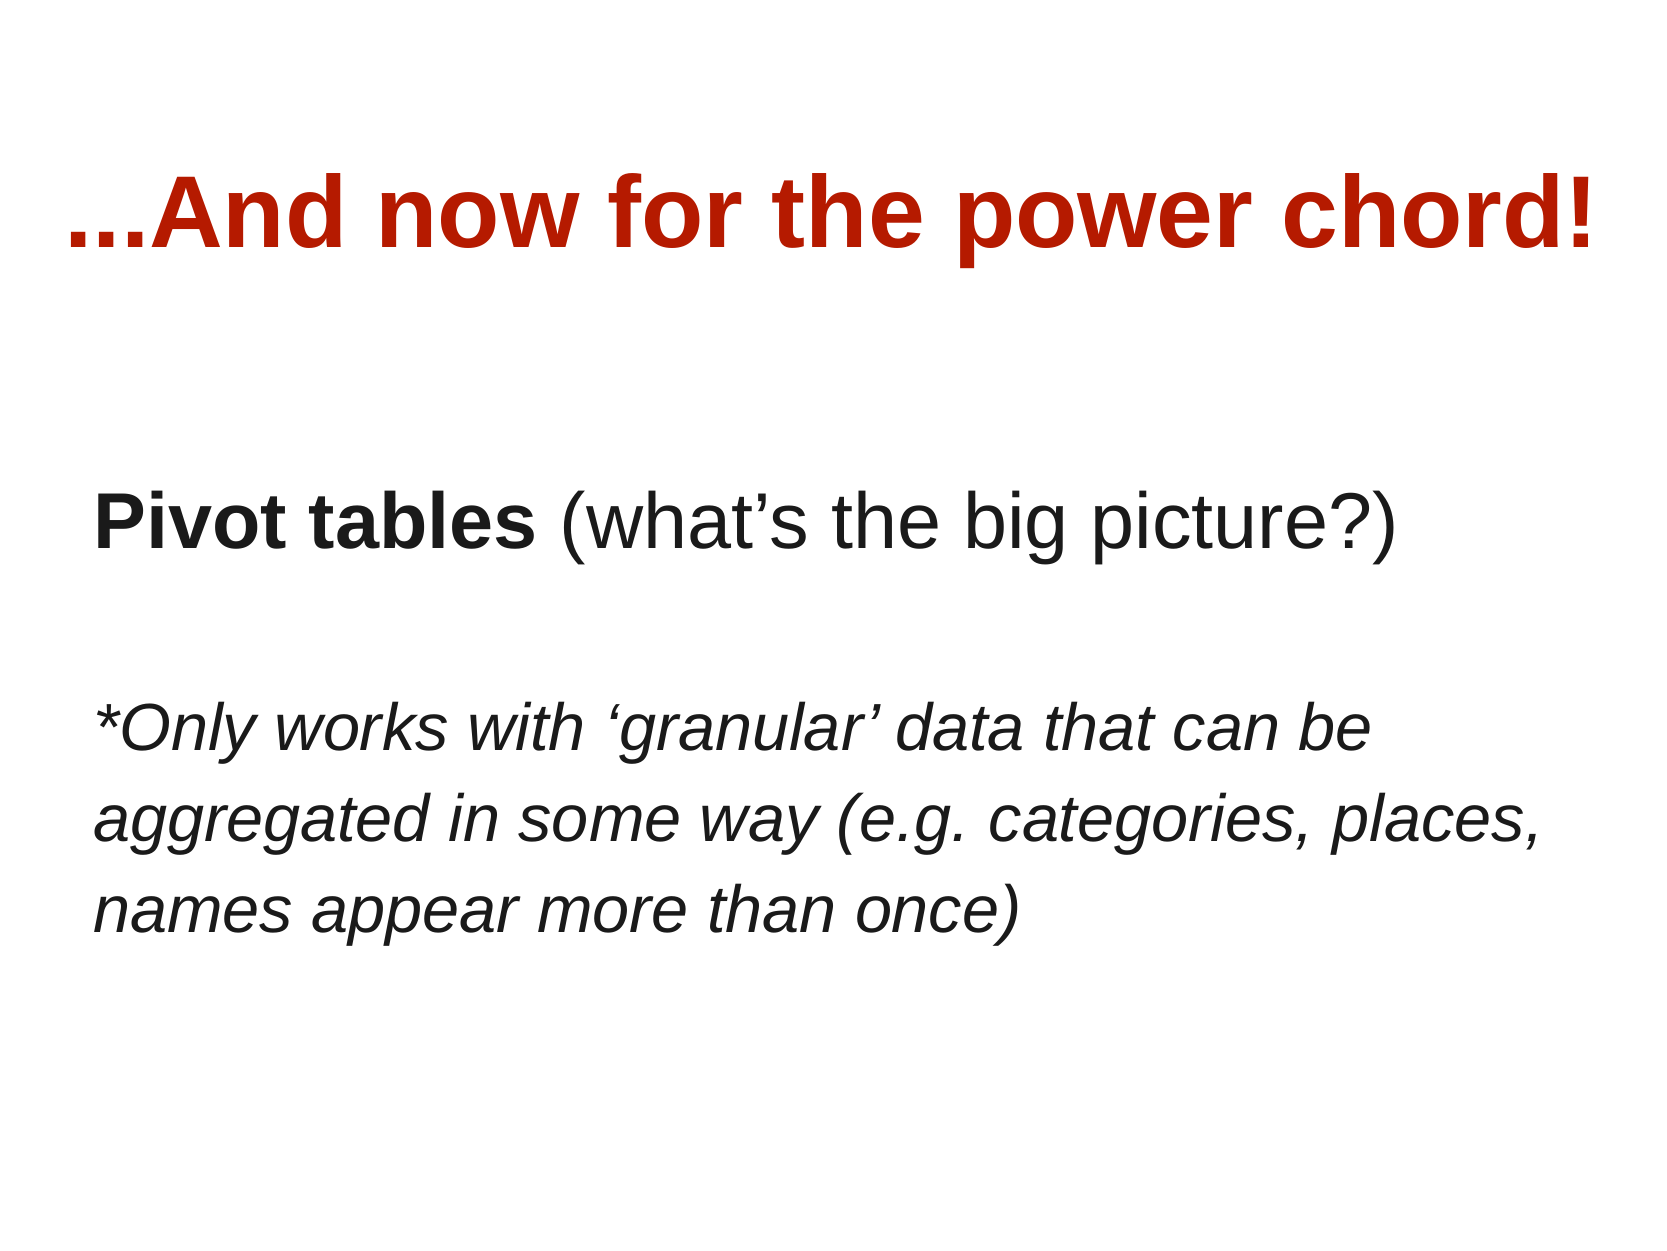

...And now for the power chord!
Pivot tables (what’s the big picture?)

*Only works with ‘granular’ data that can be aggregated in some way (e.g. categories, places, names appear more than once)